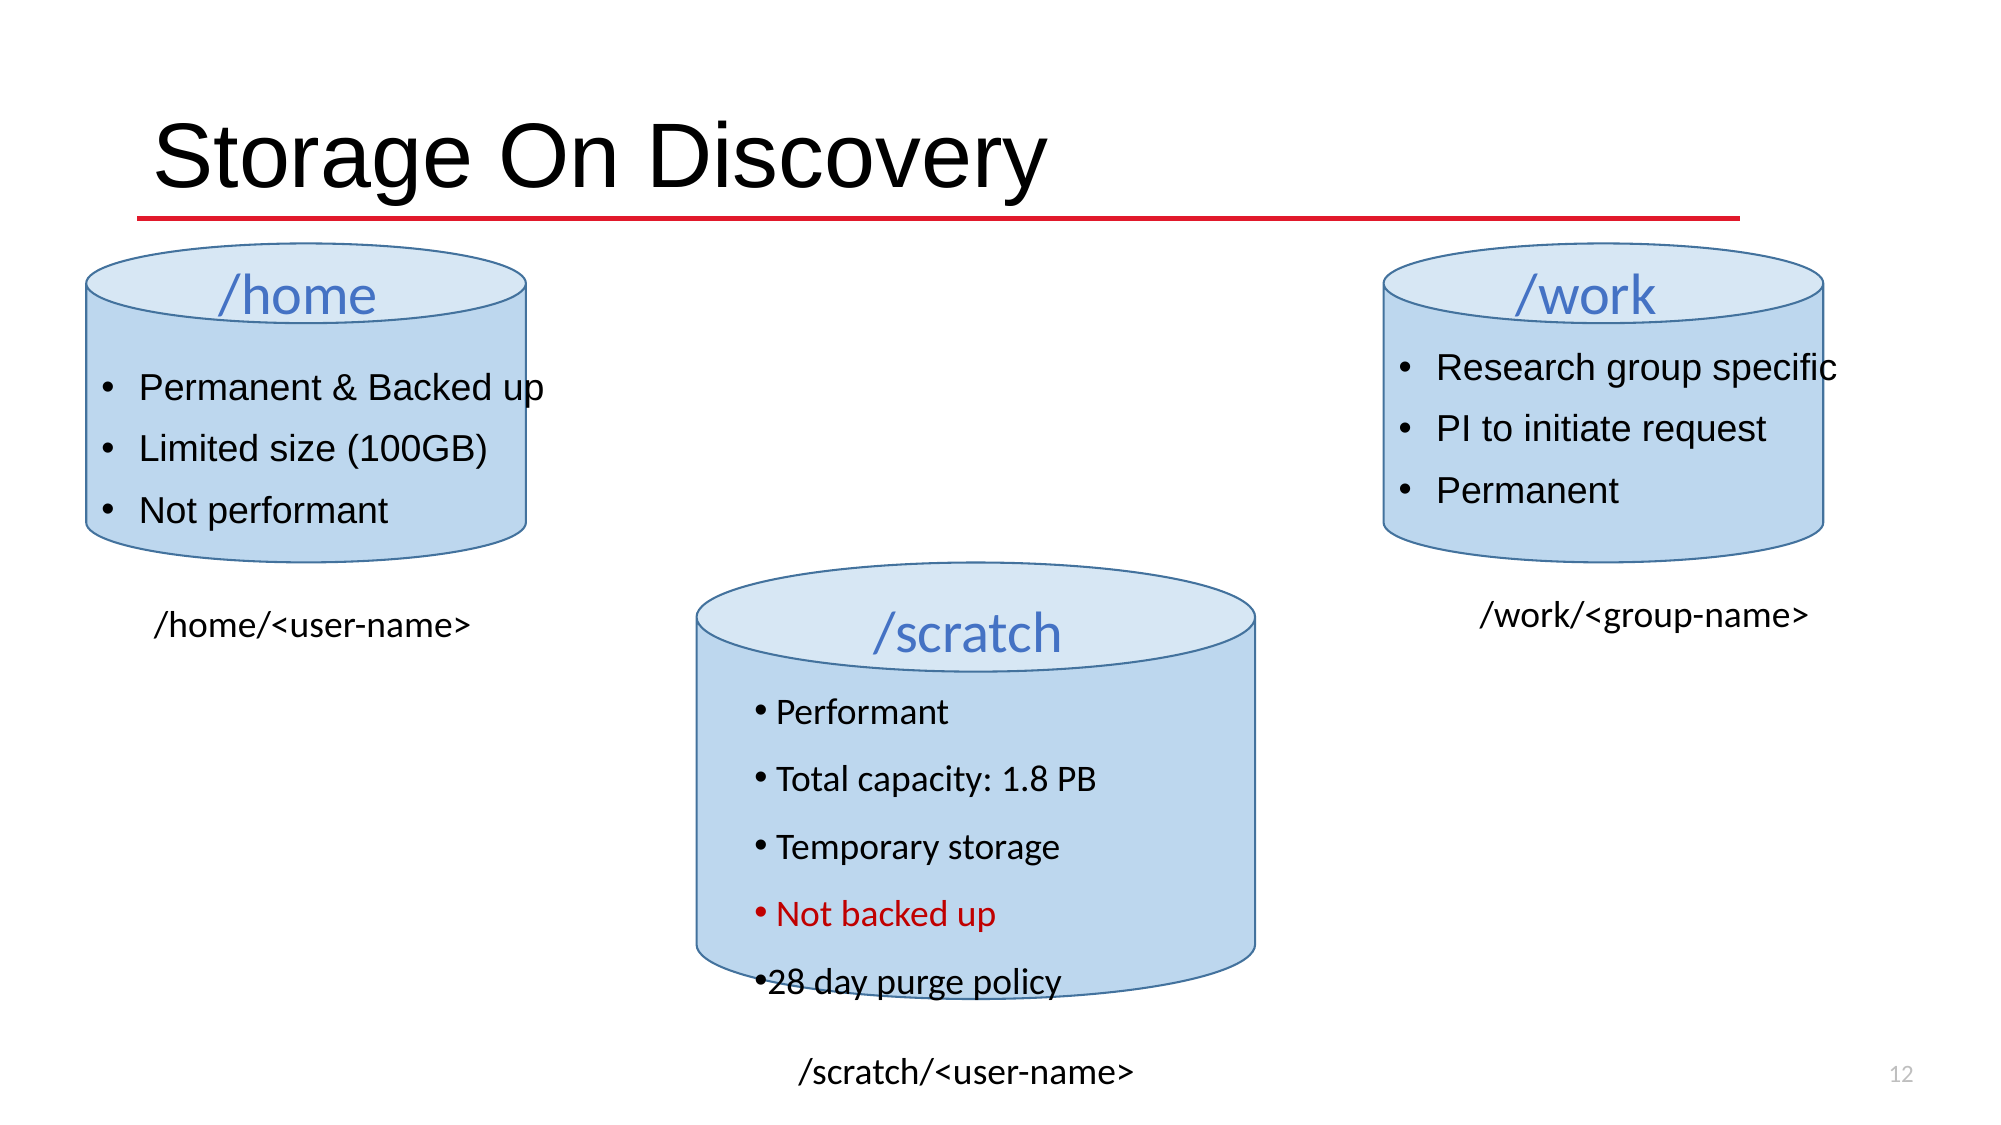

# Storage On Discovery
/home
/work

Research group specific
PI to initiate request
Permanent
Permanent & Backed up
Limited size (100GB)
Not performant
         /scratch
 Performant
 Total capacity: 1.8 PB
 Temporary storage
 Not backed up
28 day purge policy

/work/<group-name>
/home/<user-name>
/scratch/<user-name>
12